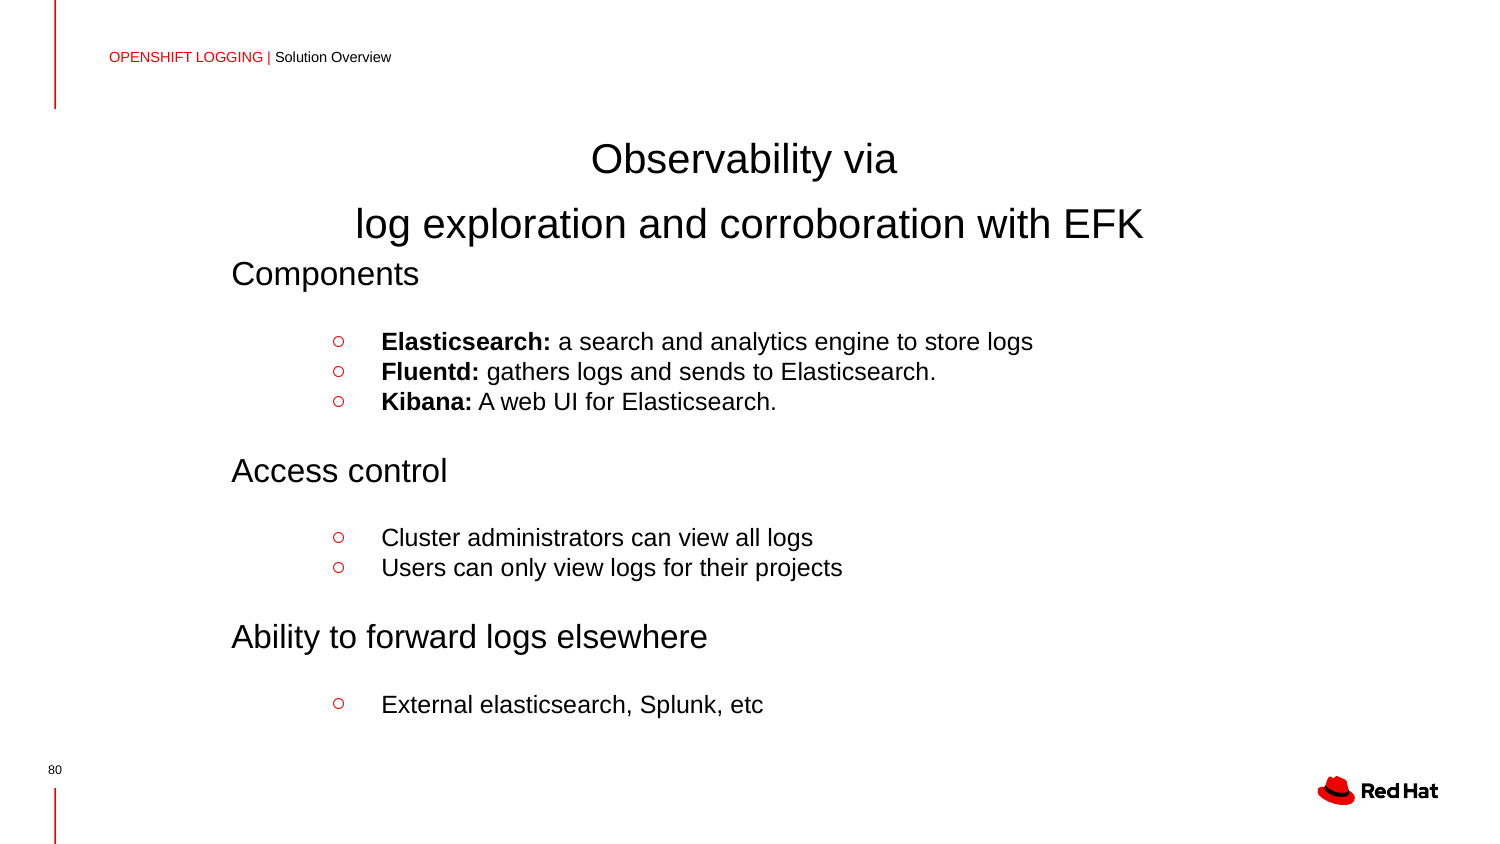

OPENSHIFT LOGGING | Solution Overview
# Observability via log exploration and corroboration with EFK
Components
Elasticsearch: a search and analytics engine to store logs
Fluentd: gathers logs and sends to Elasticsearch.
Kibana: A web UI for Elasticsearch.
Access control
Cluster administrators can view all logs
Users can only view logs for their projects
Ability to forward logs elsewhere
External elasticsearch, Splunk, etc

80